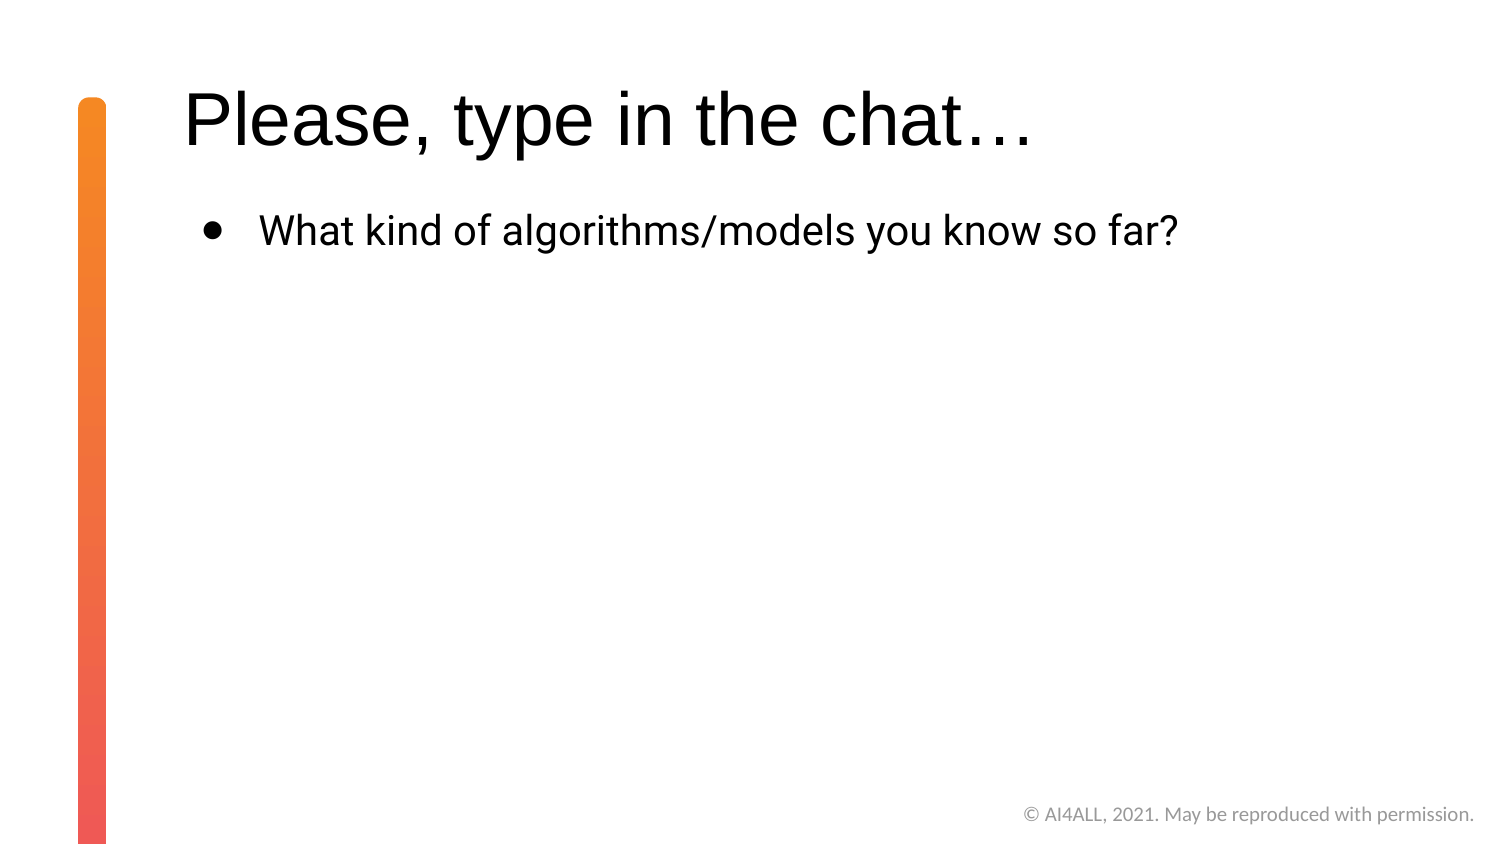

# Please, type in the chat…
What kind of algorithms/models you know so far?